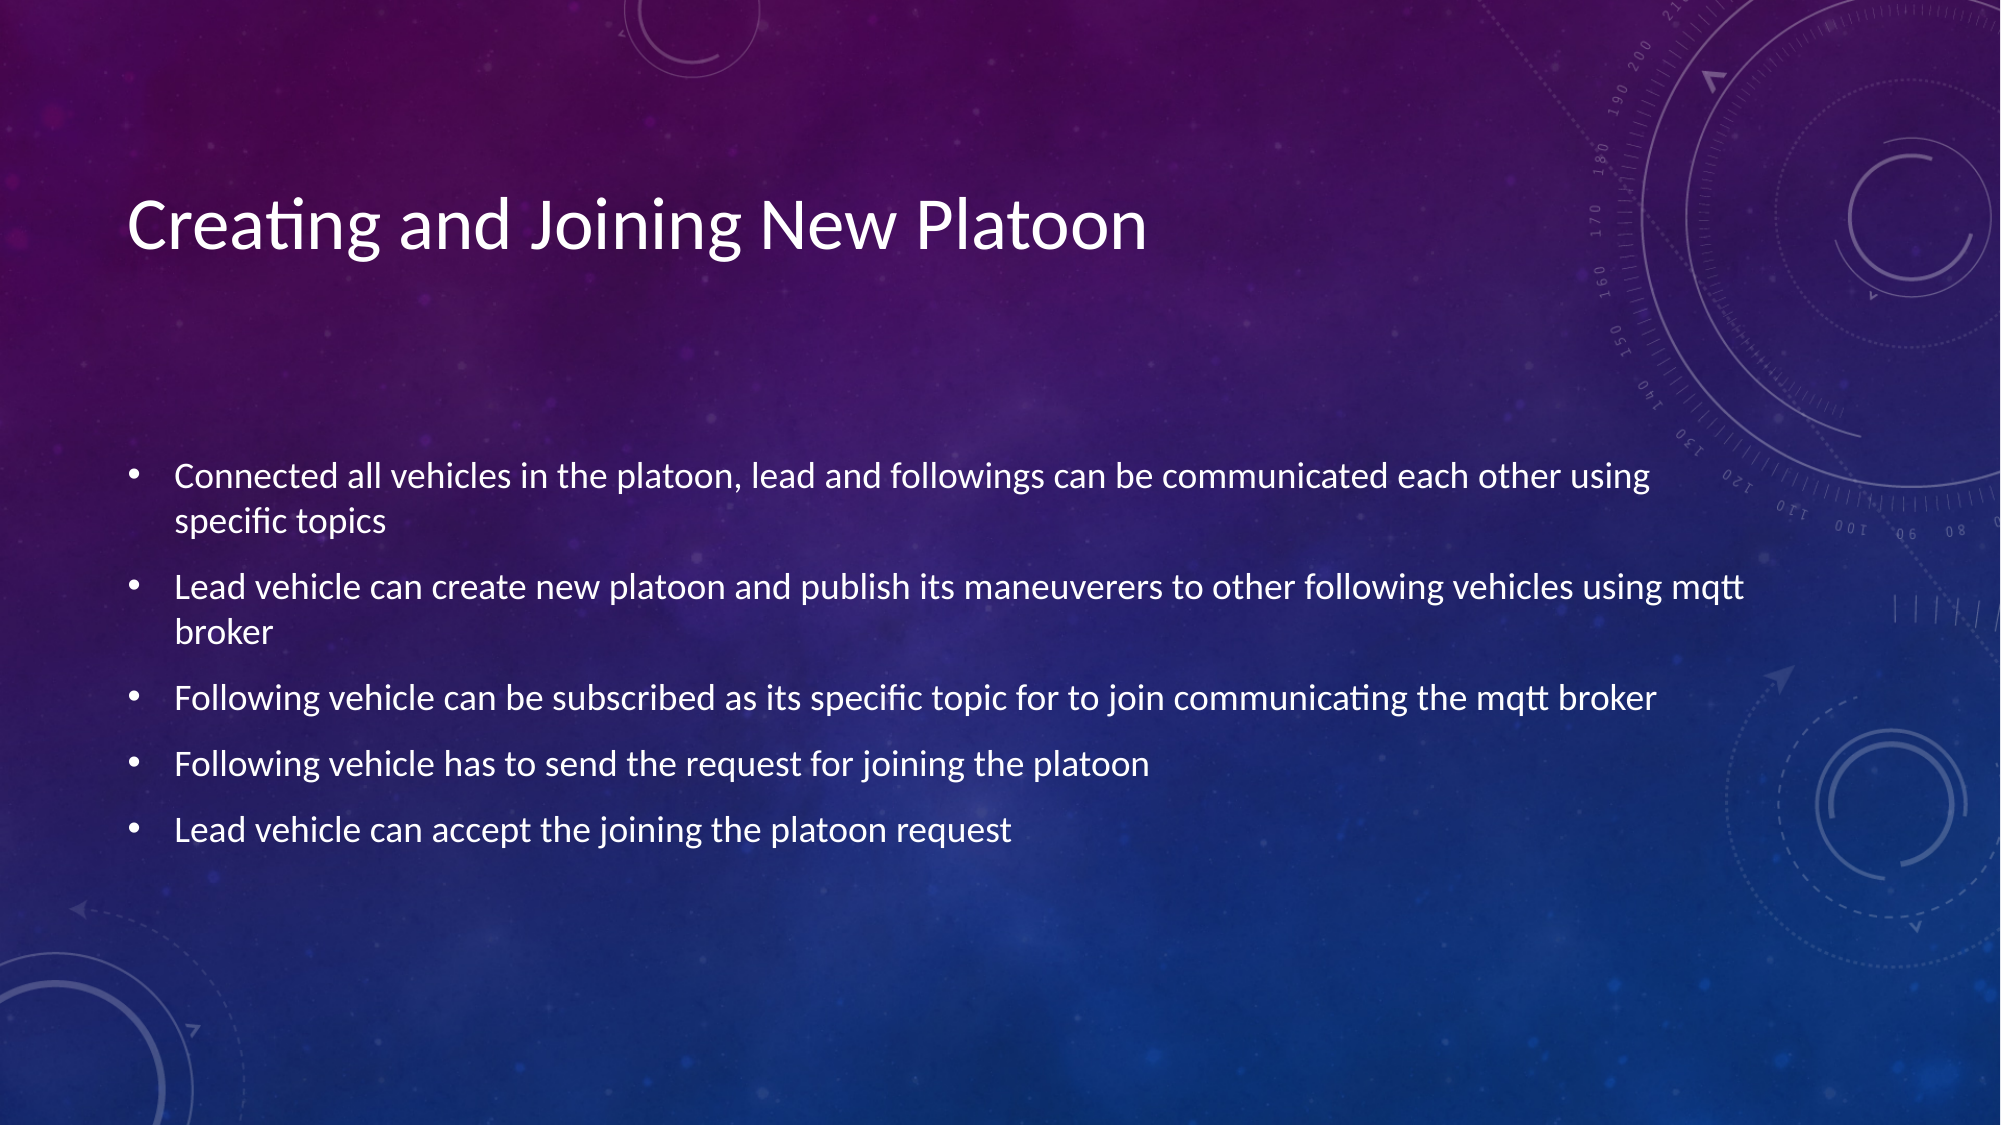

# Creating and Joining New Platoon
Connected all vehicles in the platoon, lead and followings can be communicated each other using specific topics
Lead vehicle can create new platoon and publish its maneuverers to other following vehicles using mqtt broker
Following vehicle can be subscribed as its specific topic for to join communicating the mqtt broker
Following vehicle has to send the request for joining the platoon
Lead vehicle can accept the joining the platoon request